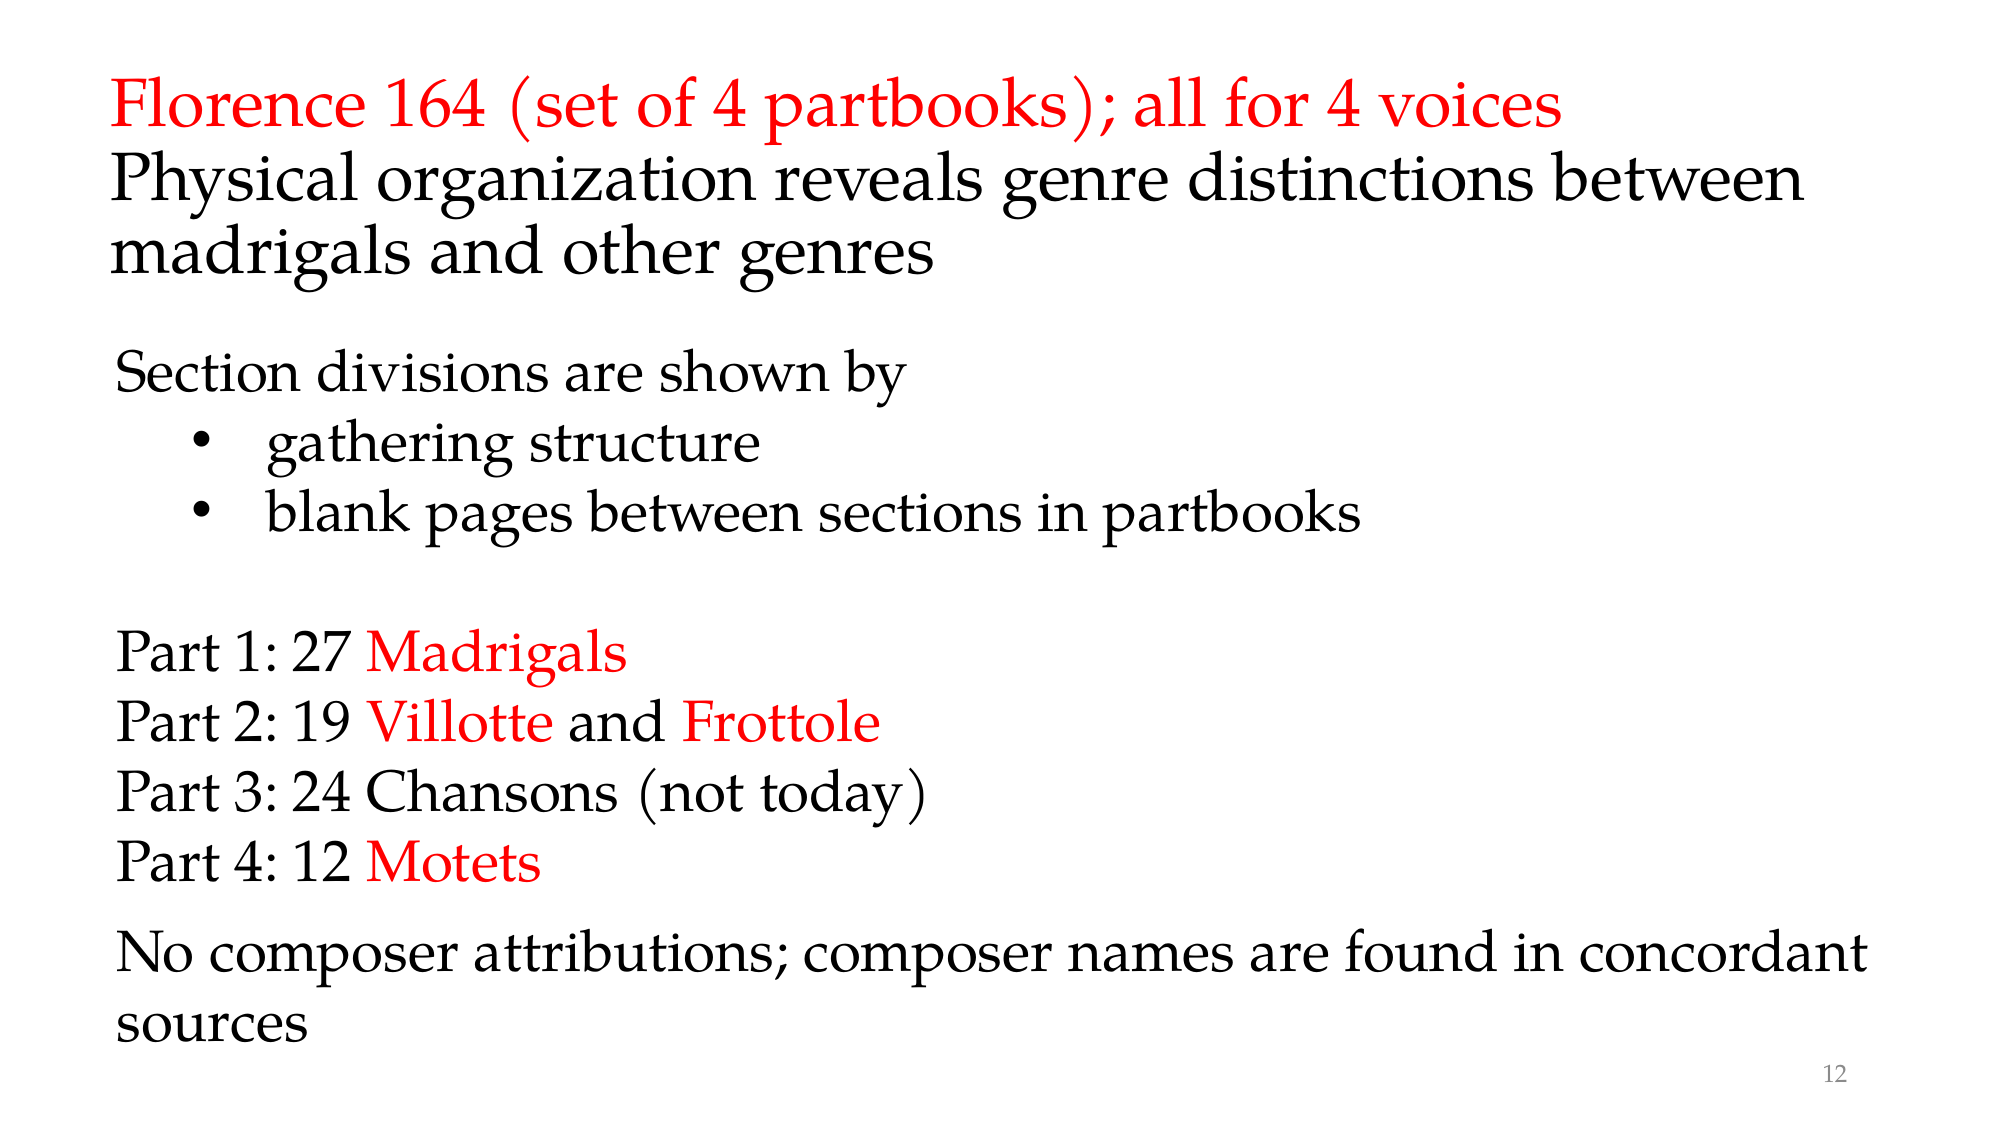

# Florence 164 (set of 4 partbooks); all for 4 voices Physical organization reveals genre distinctions between madrigals and other genres
Section divisions are shown by
gathering structure
blank pages between sections in partbooks

Part 1: 27 Madrigals
Part 2: 19 Villotte and Frottole
Part 3: 24 Chansons (not today)
Part 4: 12 Motets

No composer attributions; composer names are found in concordant sources

12